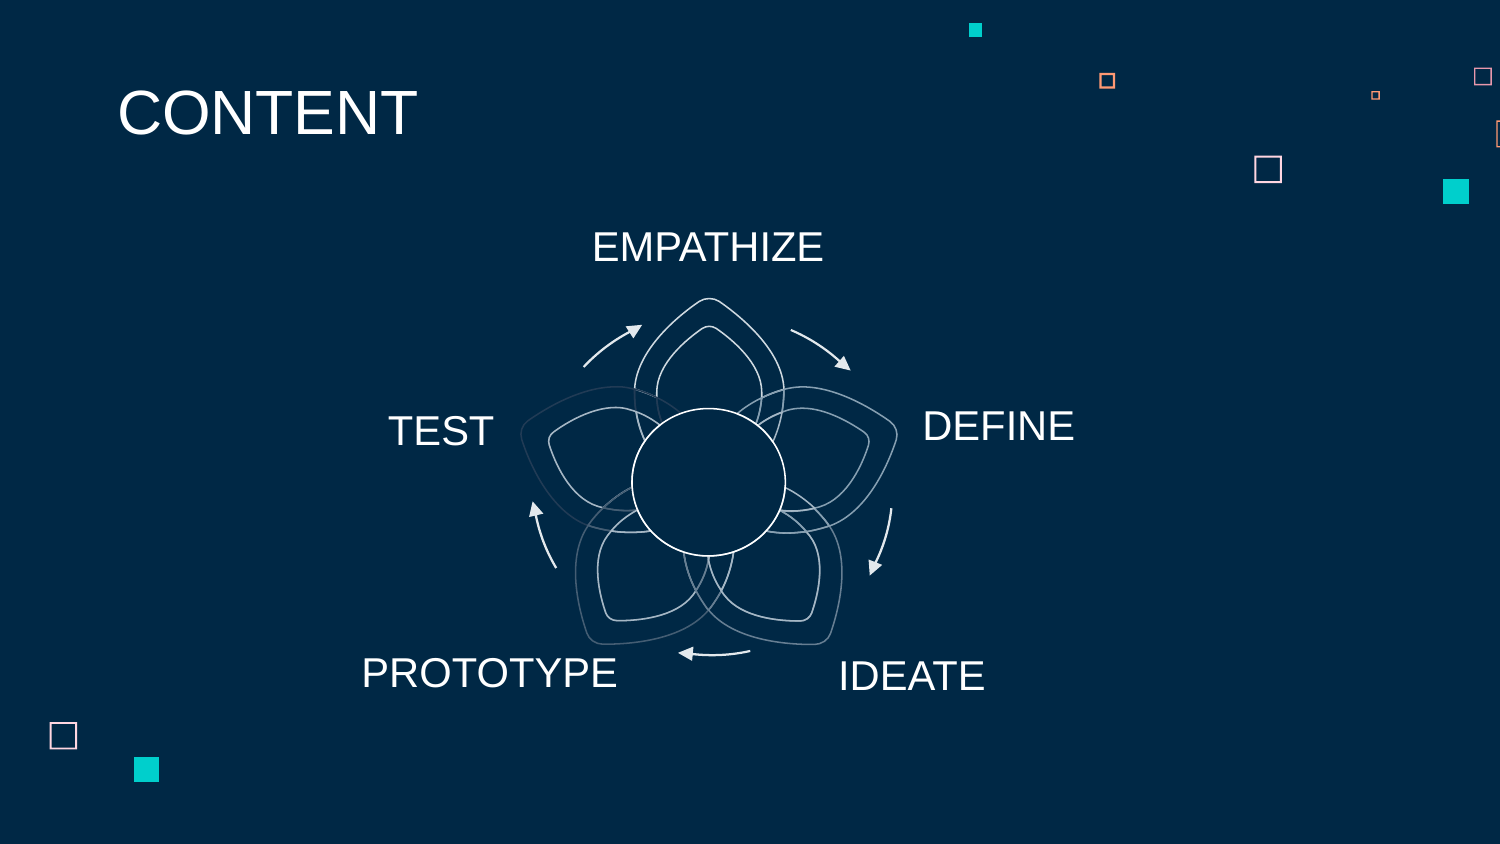

CONTENT
# EMPATHIZE

DEFINE
TEST
PROTOTYPE
IDEATE